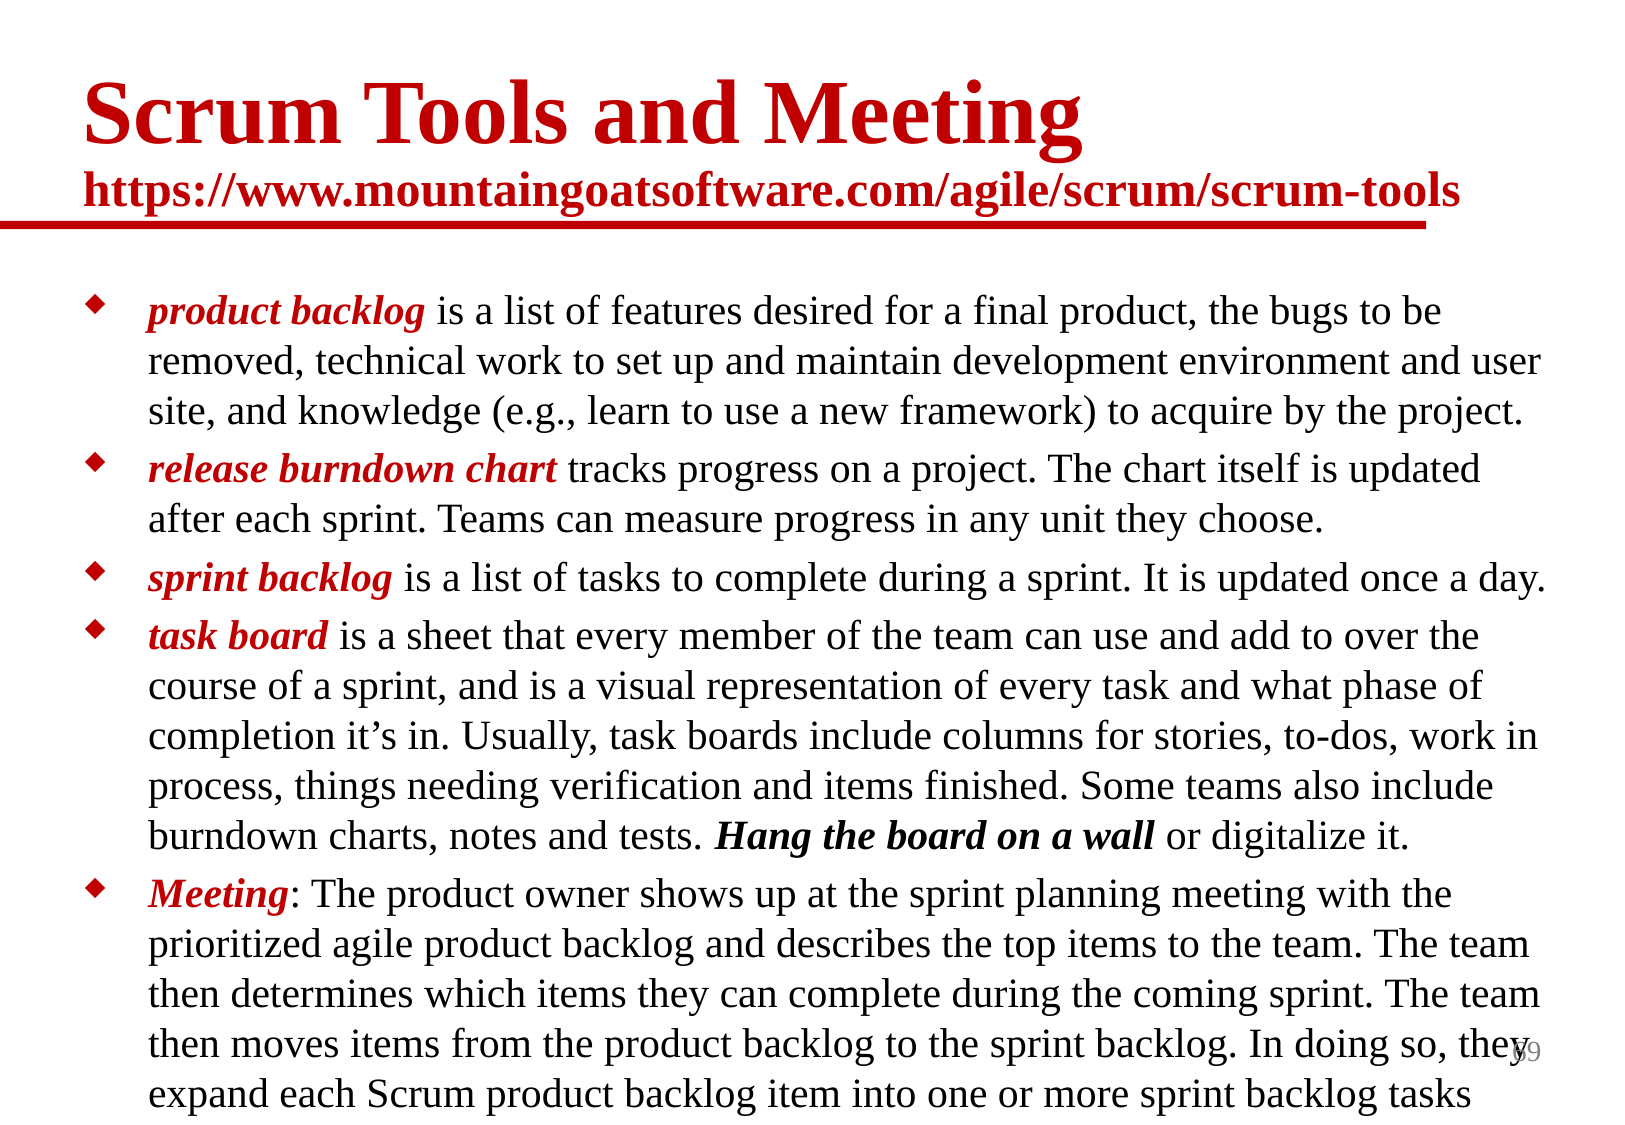

# Scrum Tools and Meeting https://www.mountaingoatsoftware.com/agile/scrum/scrum-tools
product backlog is a list of features desired for a final product, the bugs to be removed, technical work to set up and maintain development environment and user site, and knowledge (e.g., learn to use a new framework) to acquire by the project.
release burndown chart tracks progress on a project. The chart itself is updated after each sprint. Teams can measure progress in any unit they choose.
sprint backlog is a list of tasks to complete during a sprint. It is updated once a day.
task board is a sheet that every member of the team can use and add to over the course of a sprint, and is a visual representation of every task and what phase of completion it’s in. Usually, task boards include columns for stories, to-dos, work in process, things needing verification and items finished. Some teams also include burndown charts, notes and tests. Hang the board on a wall or digitalize it.
Meeting: The product owner shows up at the sprint planning meeting with the prioritized agile product backlog and describes the top items to the team. The team then determines which items they can complete during the coming sprint. The team then moves items from the product backlog to the sprint backlog. In doing so, they expand each Scrum product backlog item into one or more sprint backlog tasks
69